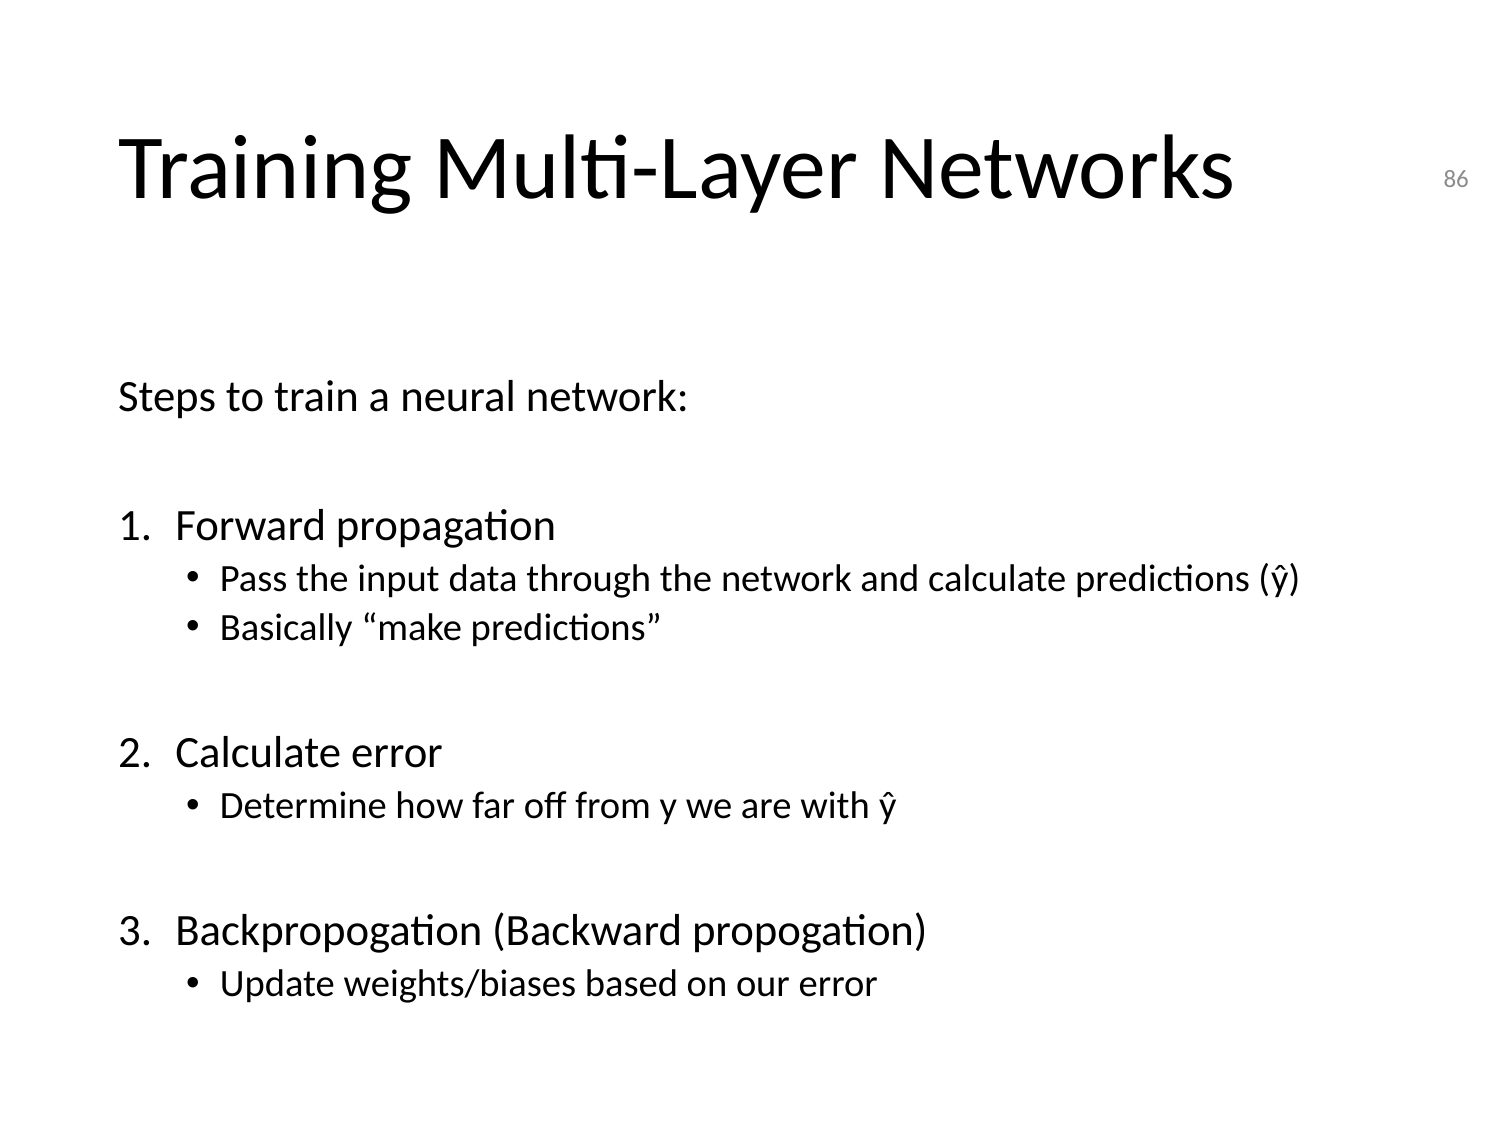

# Training Multi-Layer Networks
86
Steps to train a neural network:

Forward propagation
Pass the input data through the network and calculate predictions (ŷ)
Basically “make predictions”

Calculate error
Determine how far off from y we are with ŷ

Backpropogation (Backward propogation)
Update weights/biases based on our error